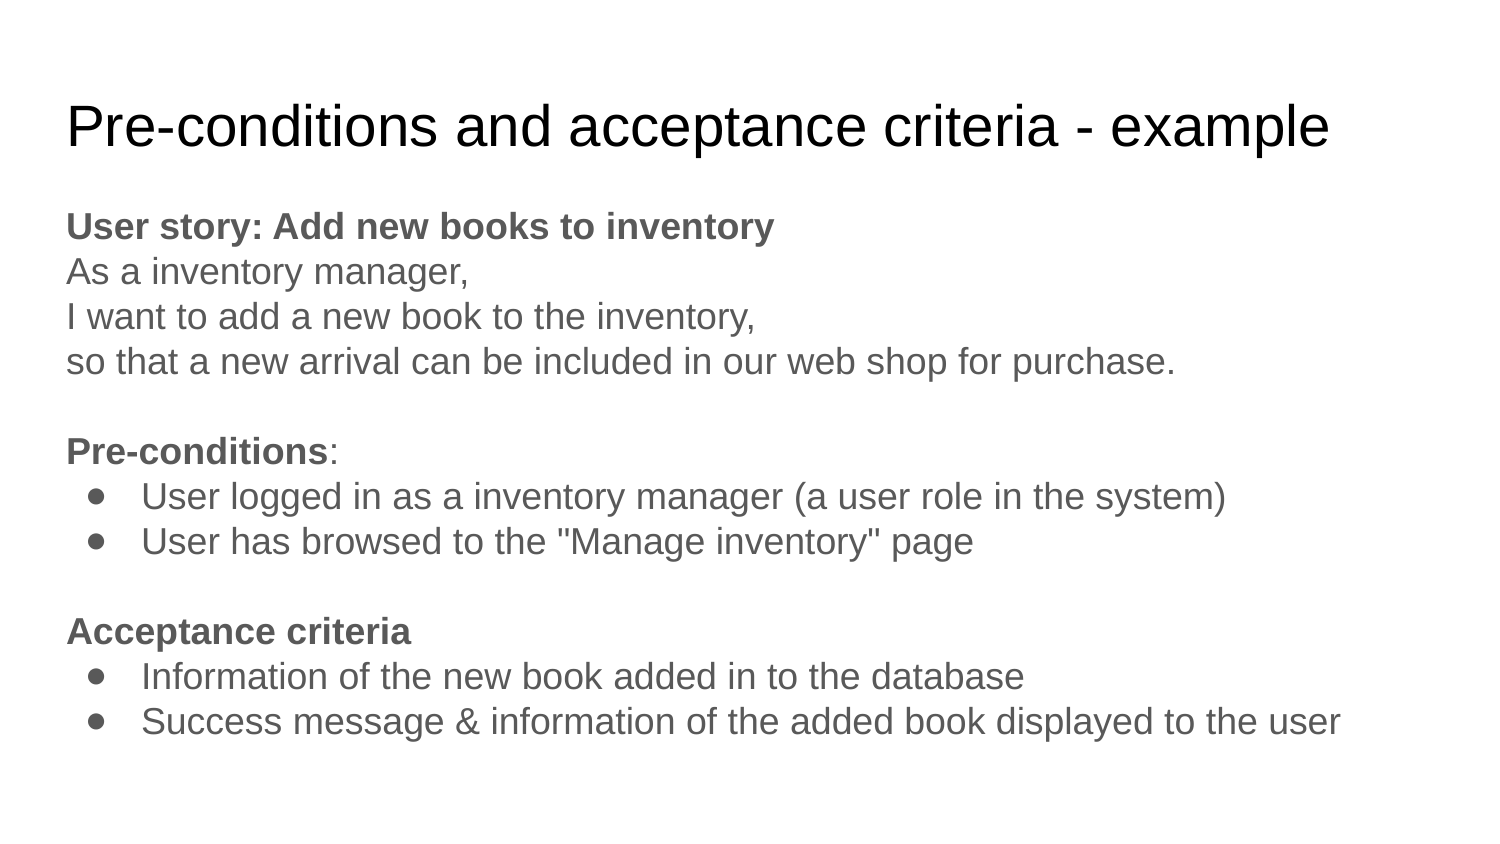

# Pre-conditions and acceptance criteria - example
User story: Add new books to inventory
As a inventory manager,
I want to add a new book to the inventory,
so that a new arrival can be included in our web shop for purchase.

Pre-conditions:
User logged in as a inventory manager (a user role in the system)
User has browsed to the "Manage inventory" page

Acceptance criteria
Information of the new book added in to the database
Success message & information of the added book displayed to the user